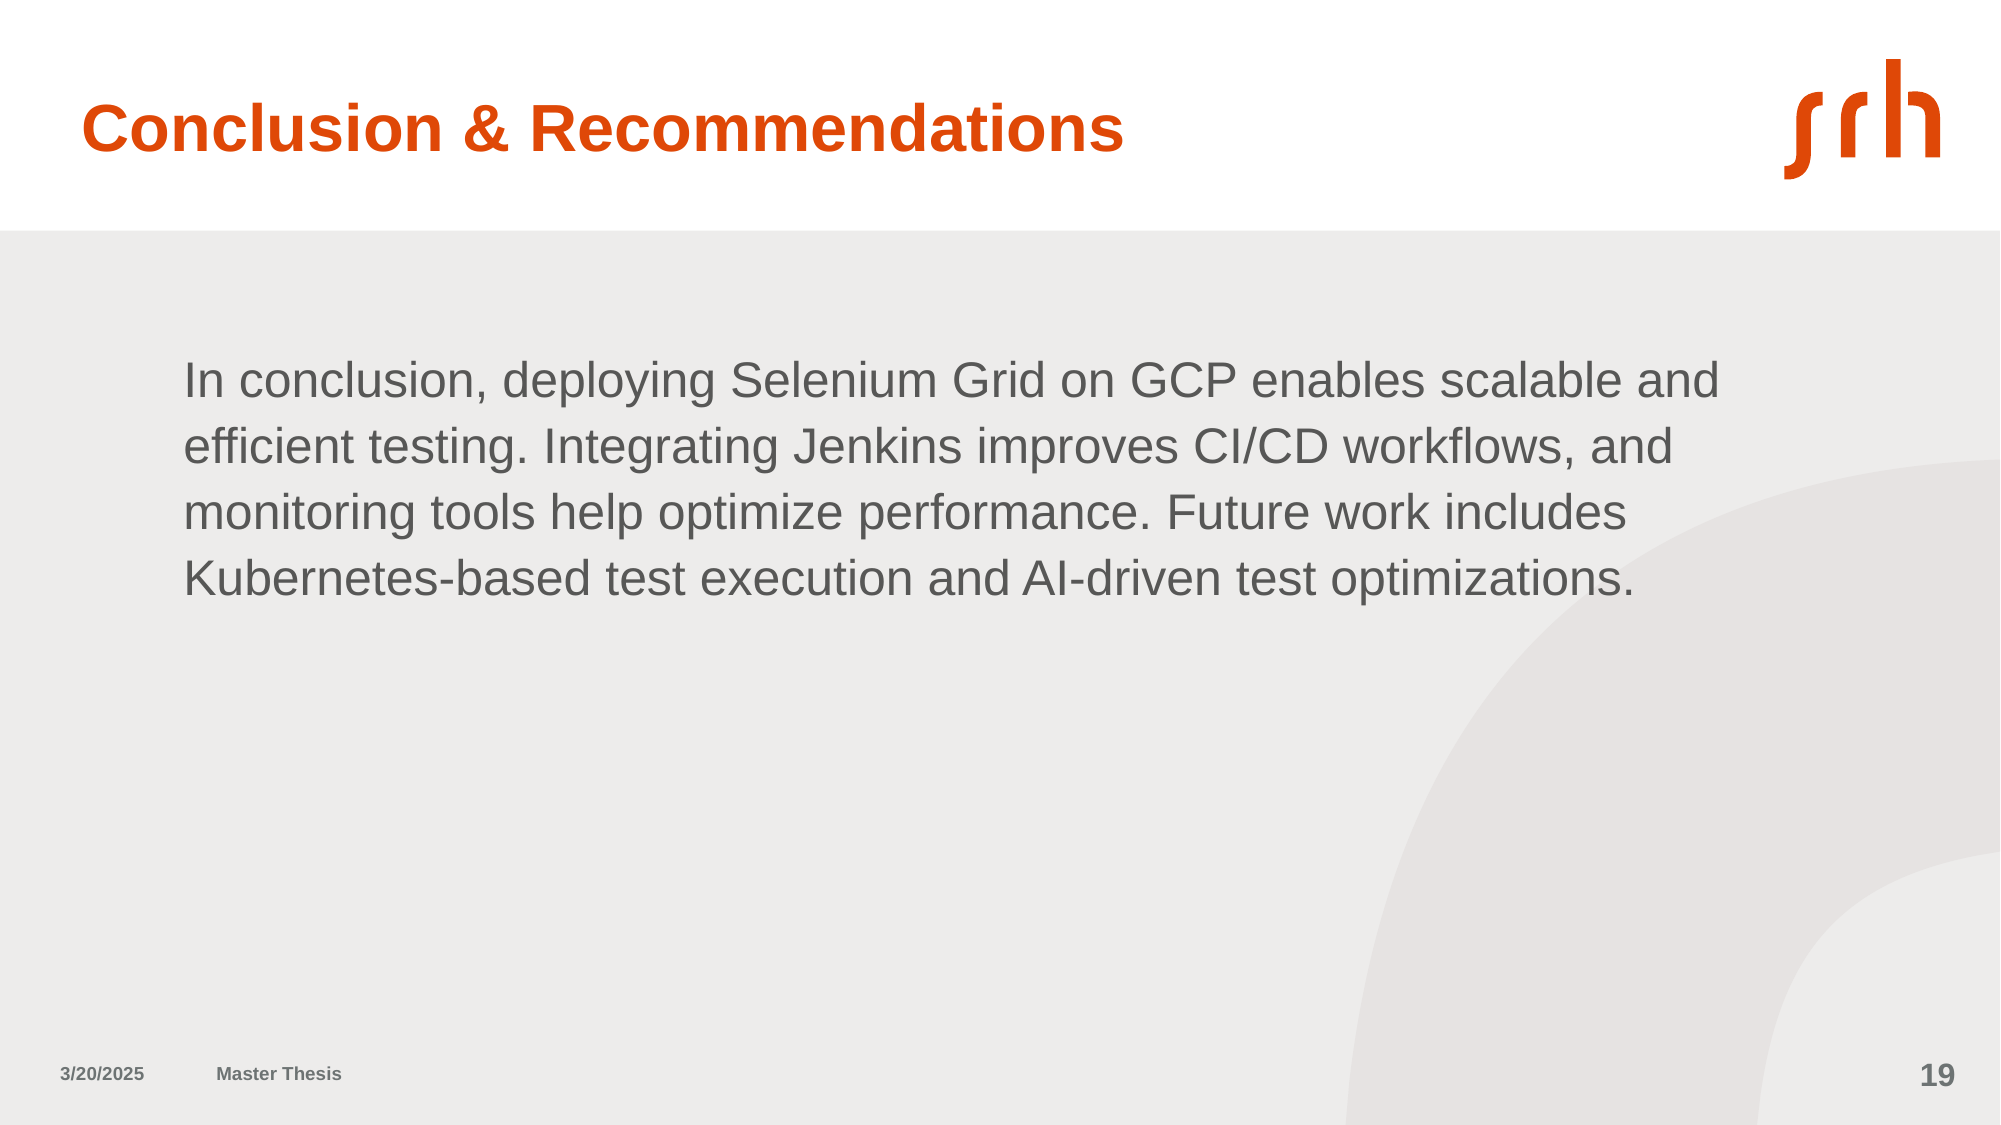

# Conclusion & Recommendations
In conclusion, deploying Selenium Grid on GCP enables scalable and efficient testing. Integrating Jenkins improves CI/CD workflows, and monitoring tools help optimize performance. Future work includes Kubernetes-based test execution and AI-driven test optimizations.
3/20/2025
Master Thesis
19